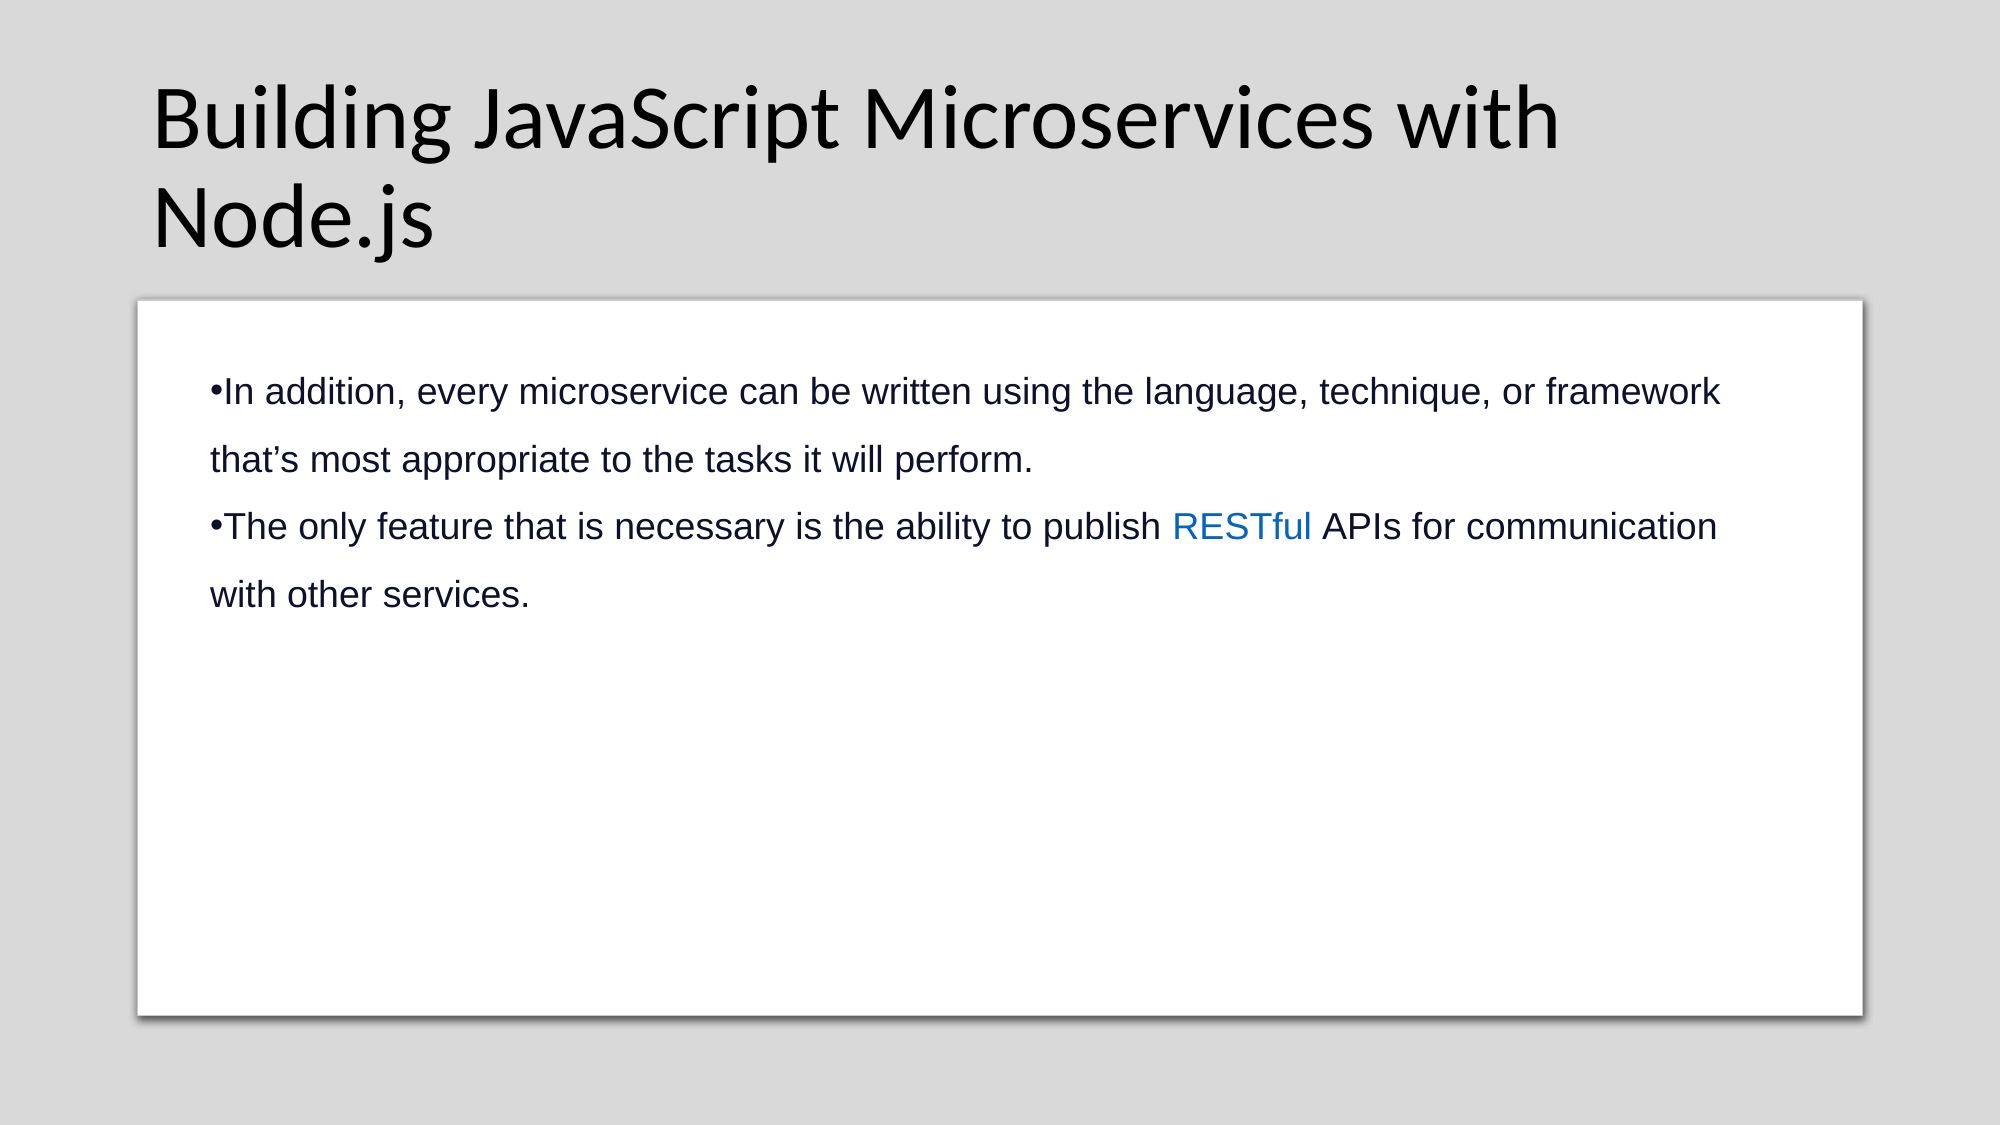

# Building JavaScript Microservices with Node.js

In addition, every microservice can be written using the language, technique, or framework that’s most appropriate to the tasks it will perform.
The only feature that is necessary is the ability to publish RESTful APIs for communication with other services.